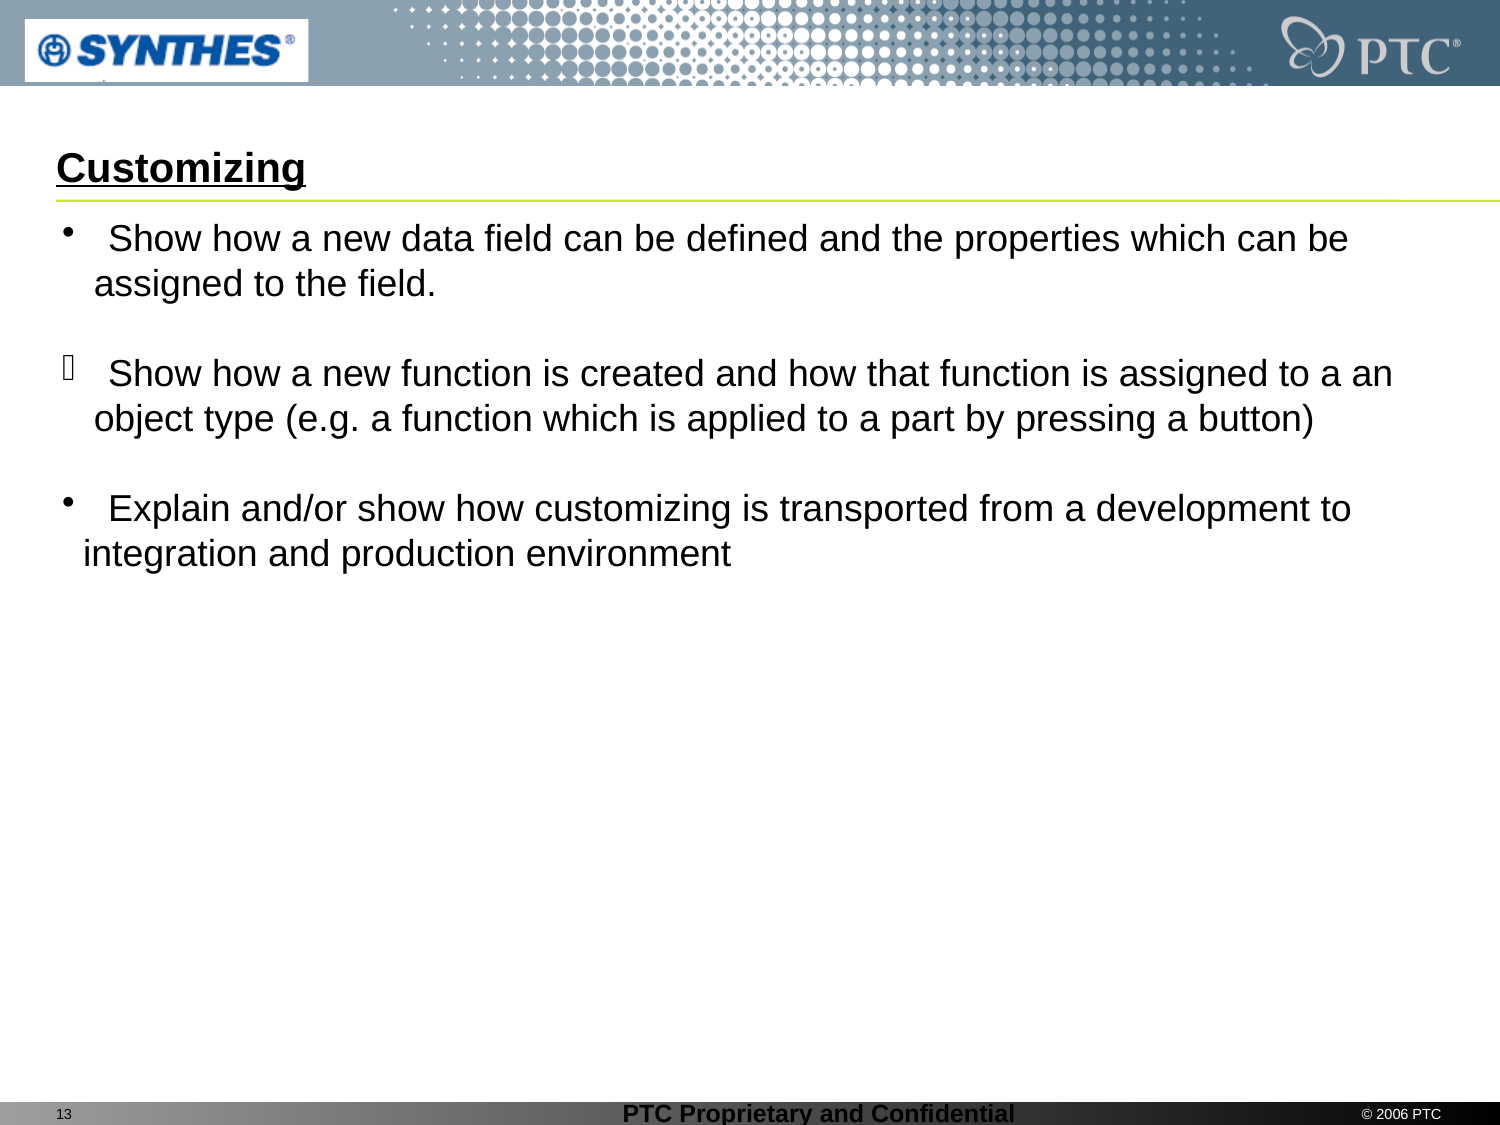

# Customizing
 Show how a new data field can be defined and the properties which can be
   assigned to the field.

 Show how a new function is created and how that function is assigned to a an
   object type (e.g. a function which is applied to a part by pressing a button)

 Explain and/or show how customizing is transported from a development to
  integration and production environment
13
© 2006 PTC